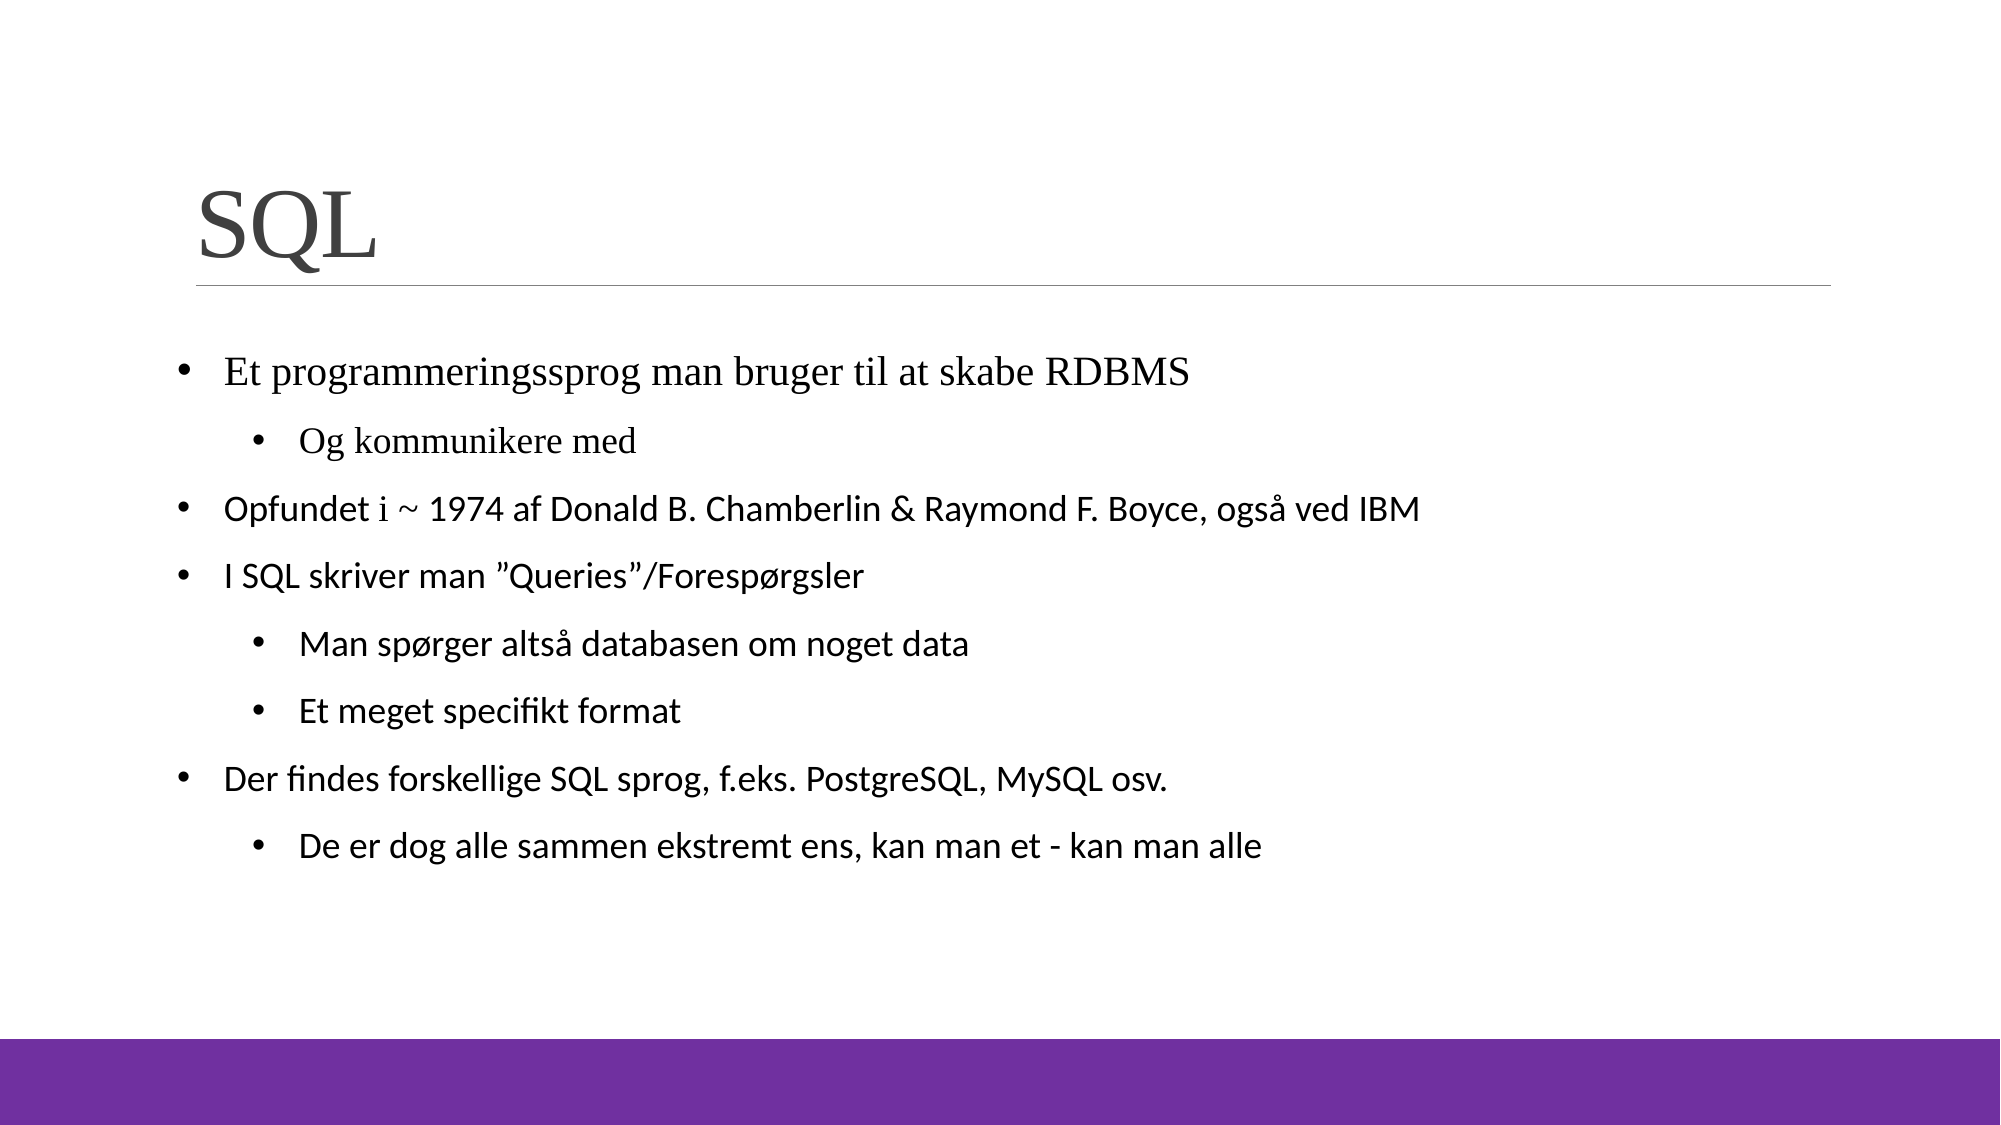

# SQL
Et programmeringssprog man bruger til at skabe RDBMS
Og kommunikere med
Opfundet i ~ 1974 af Donald B. Chamberlin & Raymond F. Boyce, også ved IBM
I SQL skriver man ”Queries”/Forespørgsler
Man spørger altså databasen om noget data
Et meget specifikt format
Der findes forskellige SQL sprog, f.eks. PostgreSQL, MySQL osv.
De er dog alle sammen ekstremt ens, kan man et - kan man alle